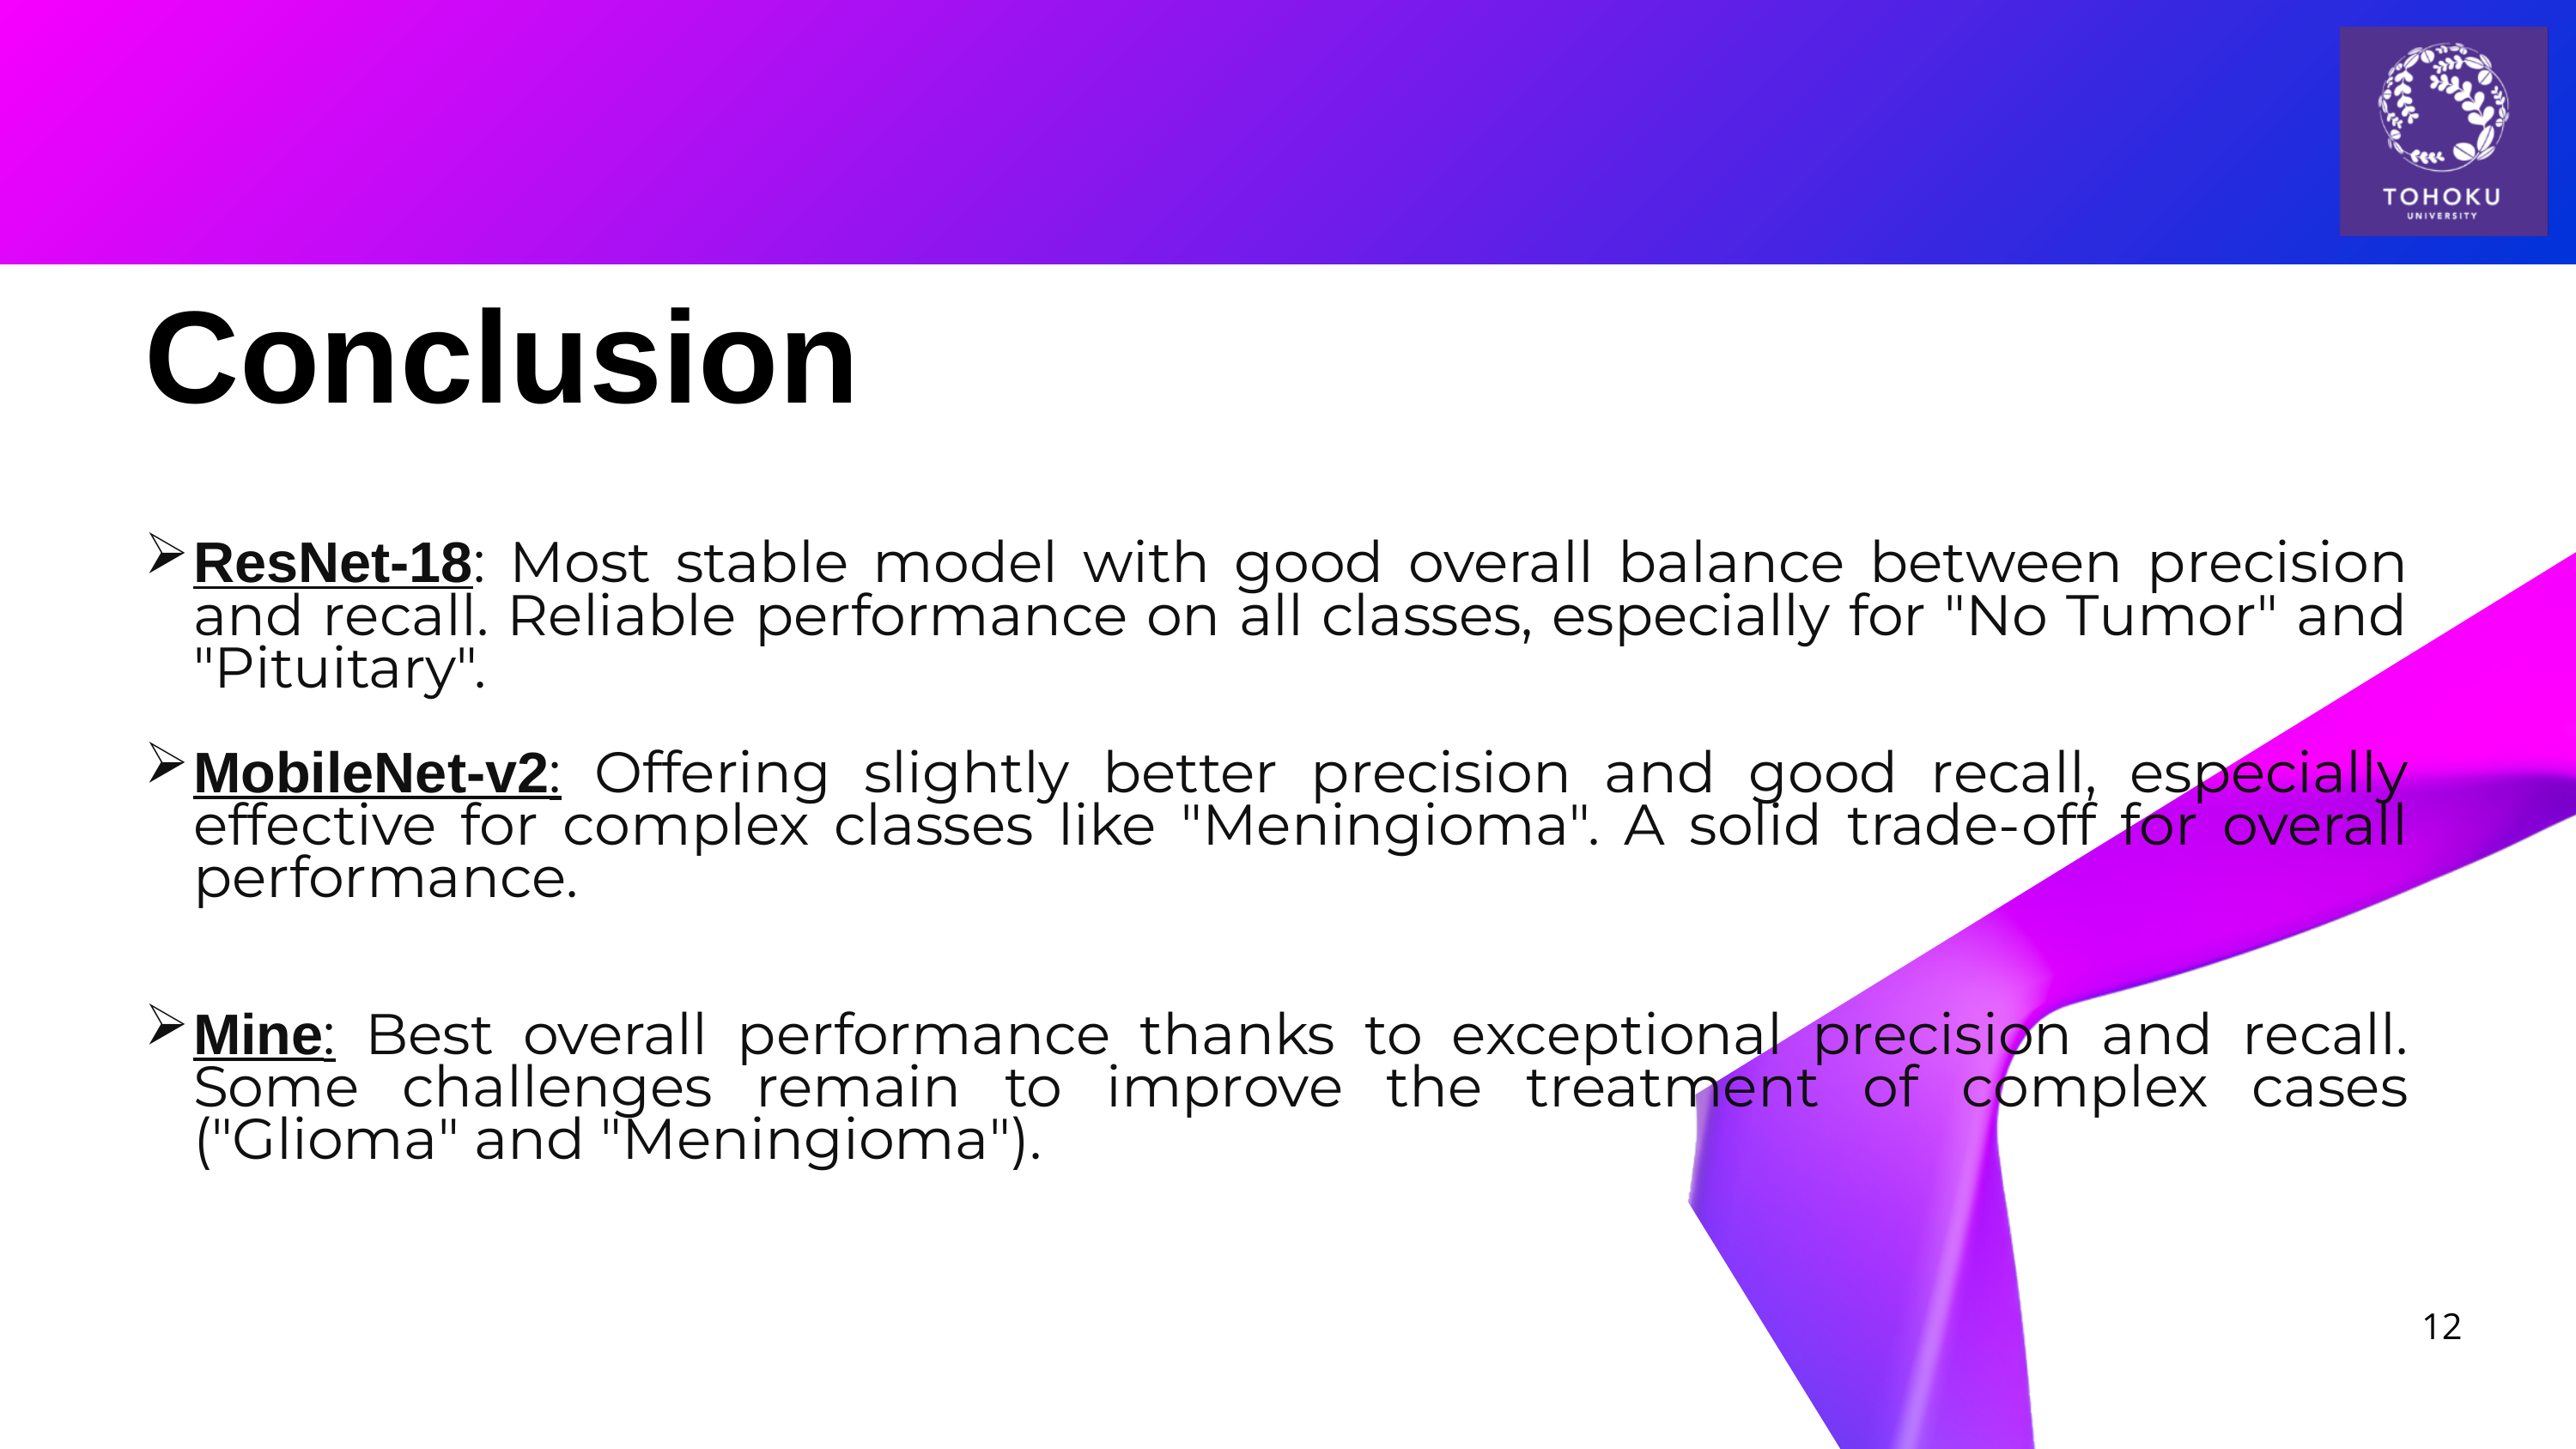

Conclusion
ResNet-18: Most stable model with good overall balance between precision and recall. Reliable performance on all classes, especially for "No Tumor" and "Pituitary".

MobileNet-v2: Offering slightly better precision and good recall, especially effective for complex classes like "Meningioma". A solid trade-off for overall performance.

Mine: Best overall performance thanks to exceptional precision and recall. Some challenges remain to improve the treatment of complex cases ("Glioma" and "Meningioma").

12